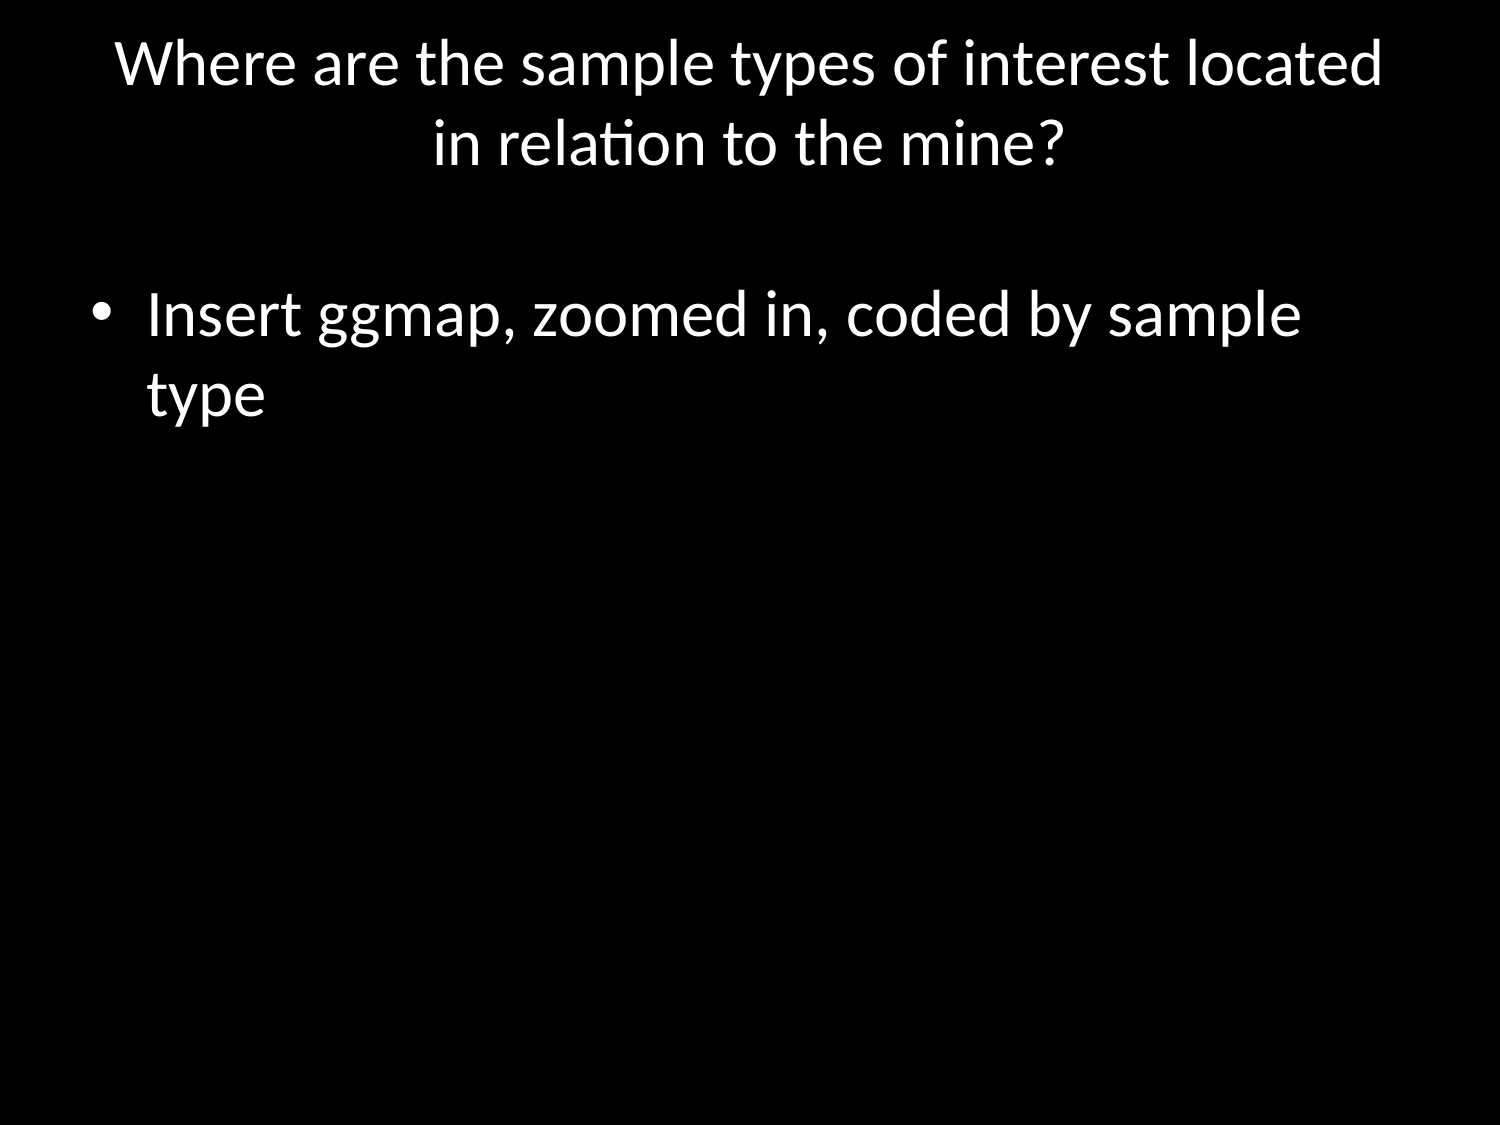

# Where are the sample types of interest located in relation to the mine?
Insert ggmap, zoomed in, coded by sample type